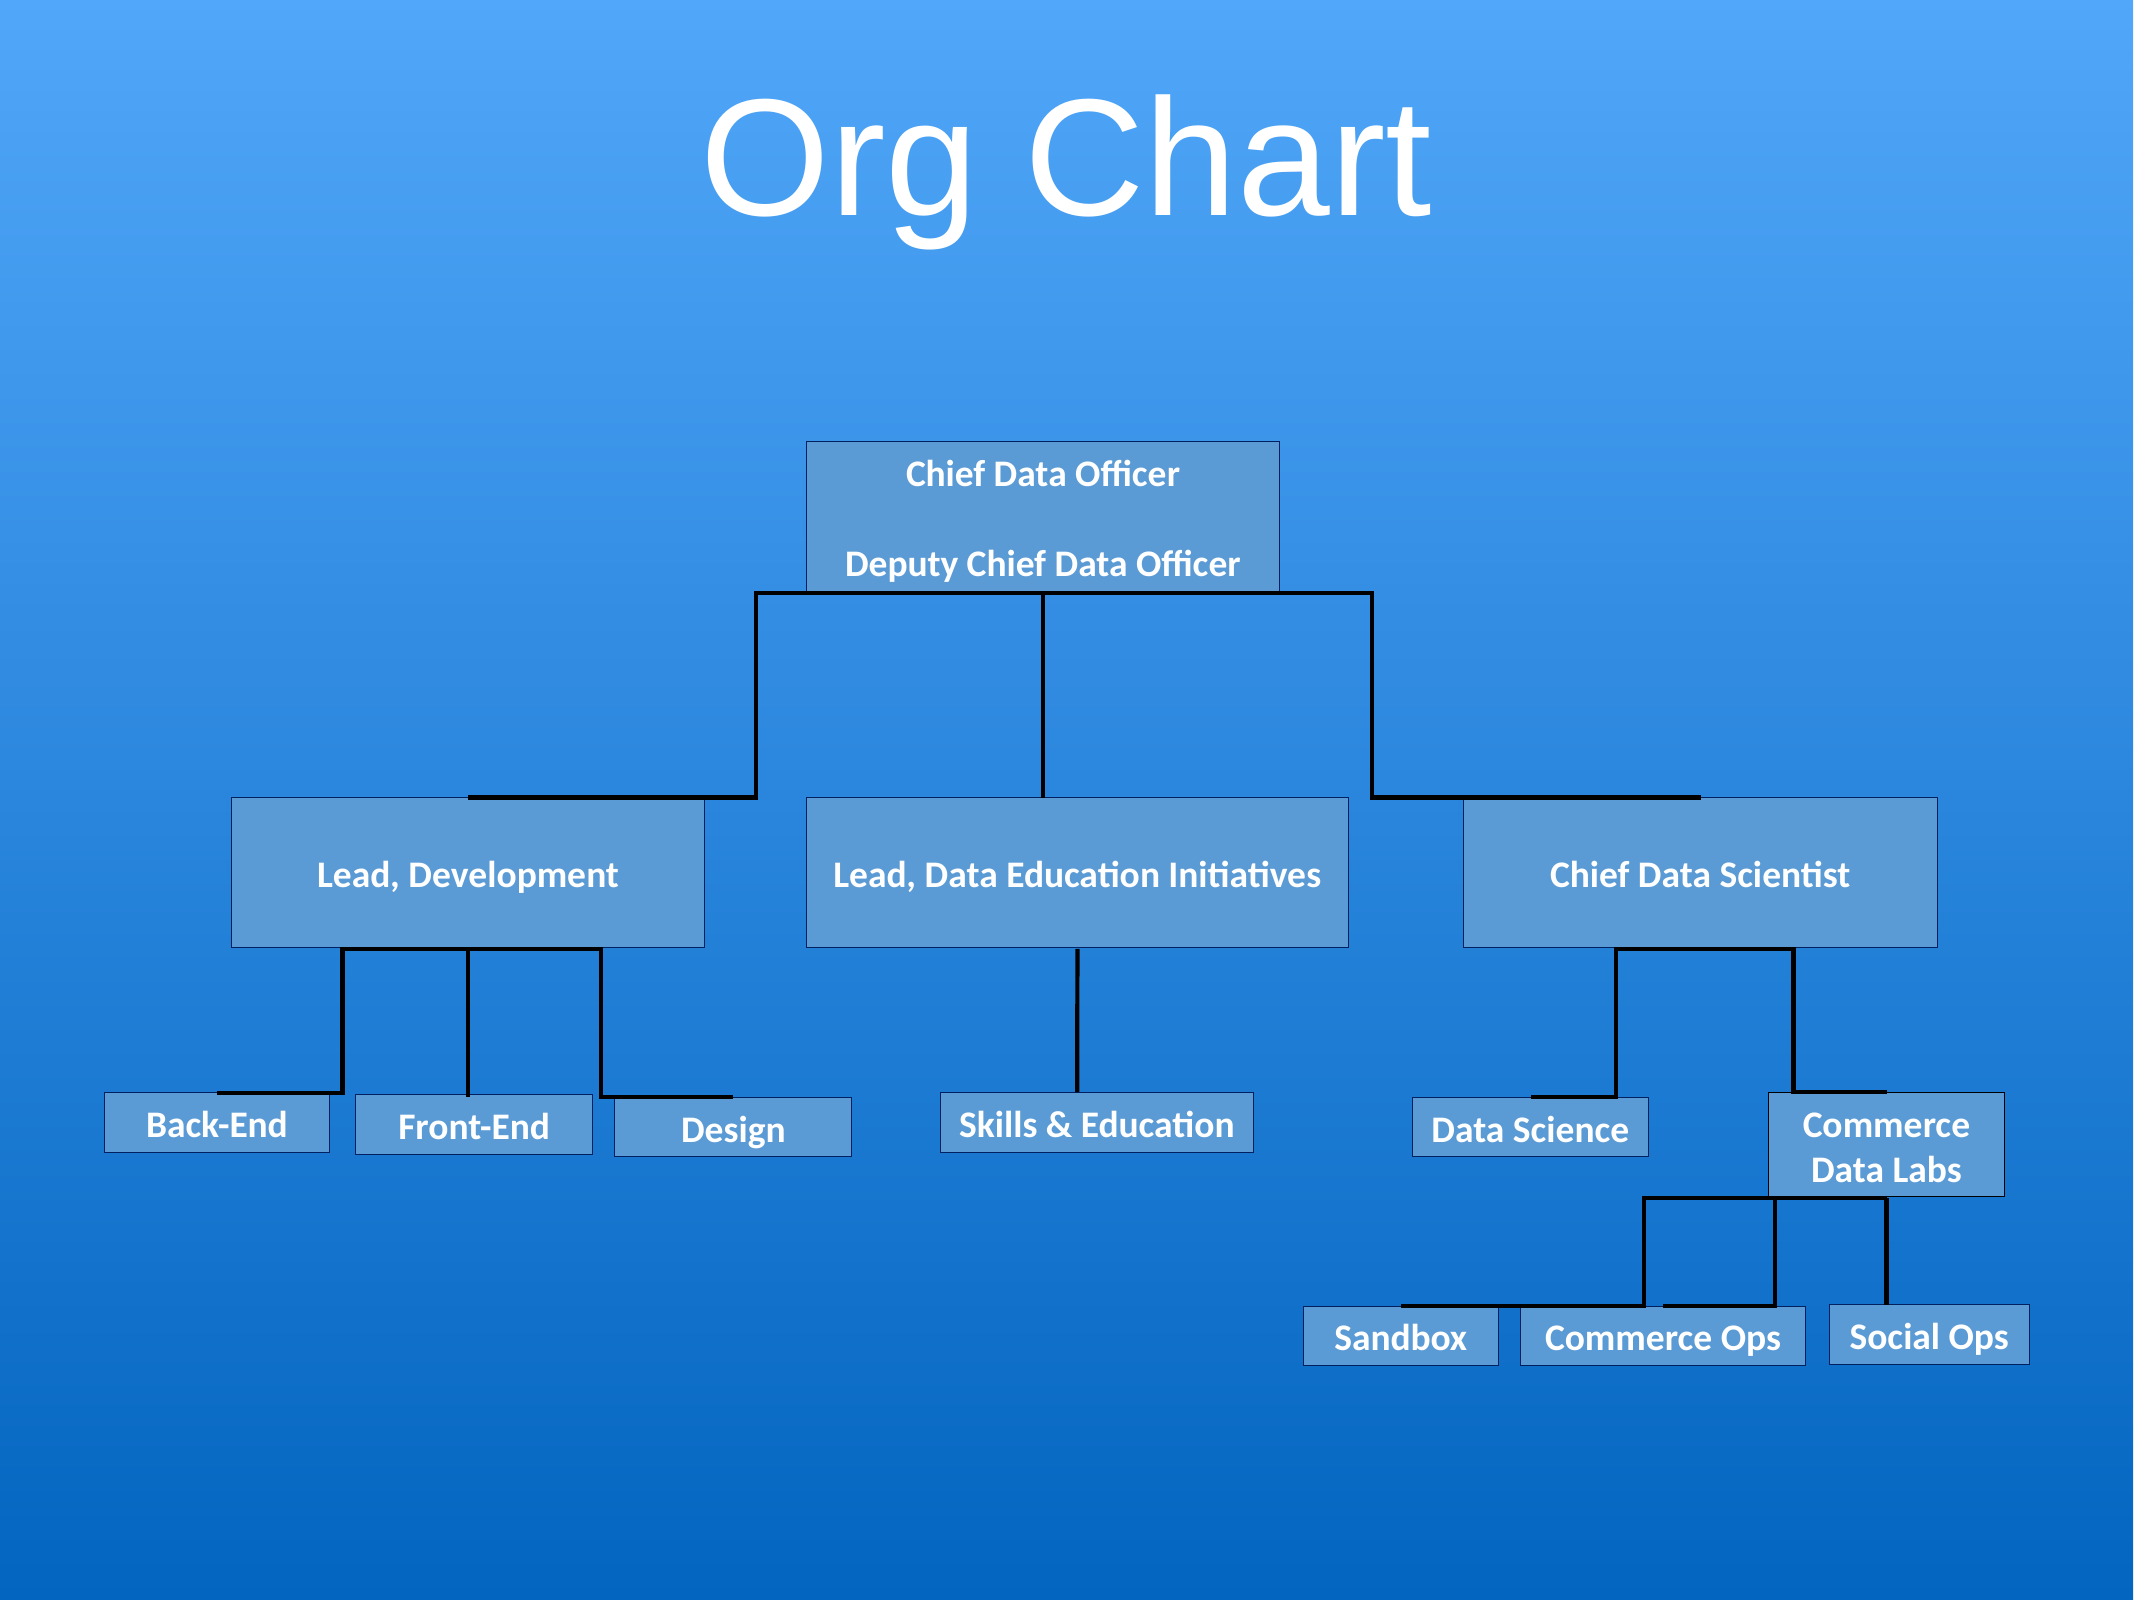

Org Chart
Chief Data Officer

Deputy Chief Data Officer

Lead, Development

Lead, Data Education Initiatives

Chief Data Scientist

Commerce Data Labs
Back-End
Skills & Education
Front-End
Design
Data Science
Social Ops
Sandbox
Commerce Ops